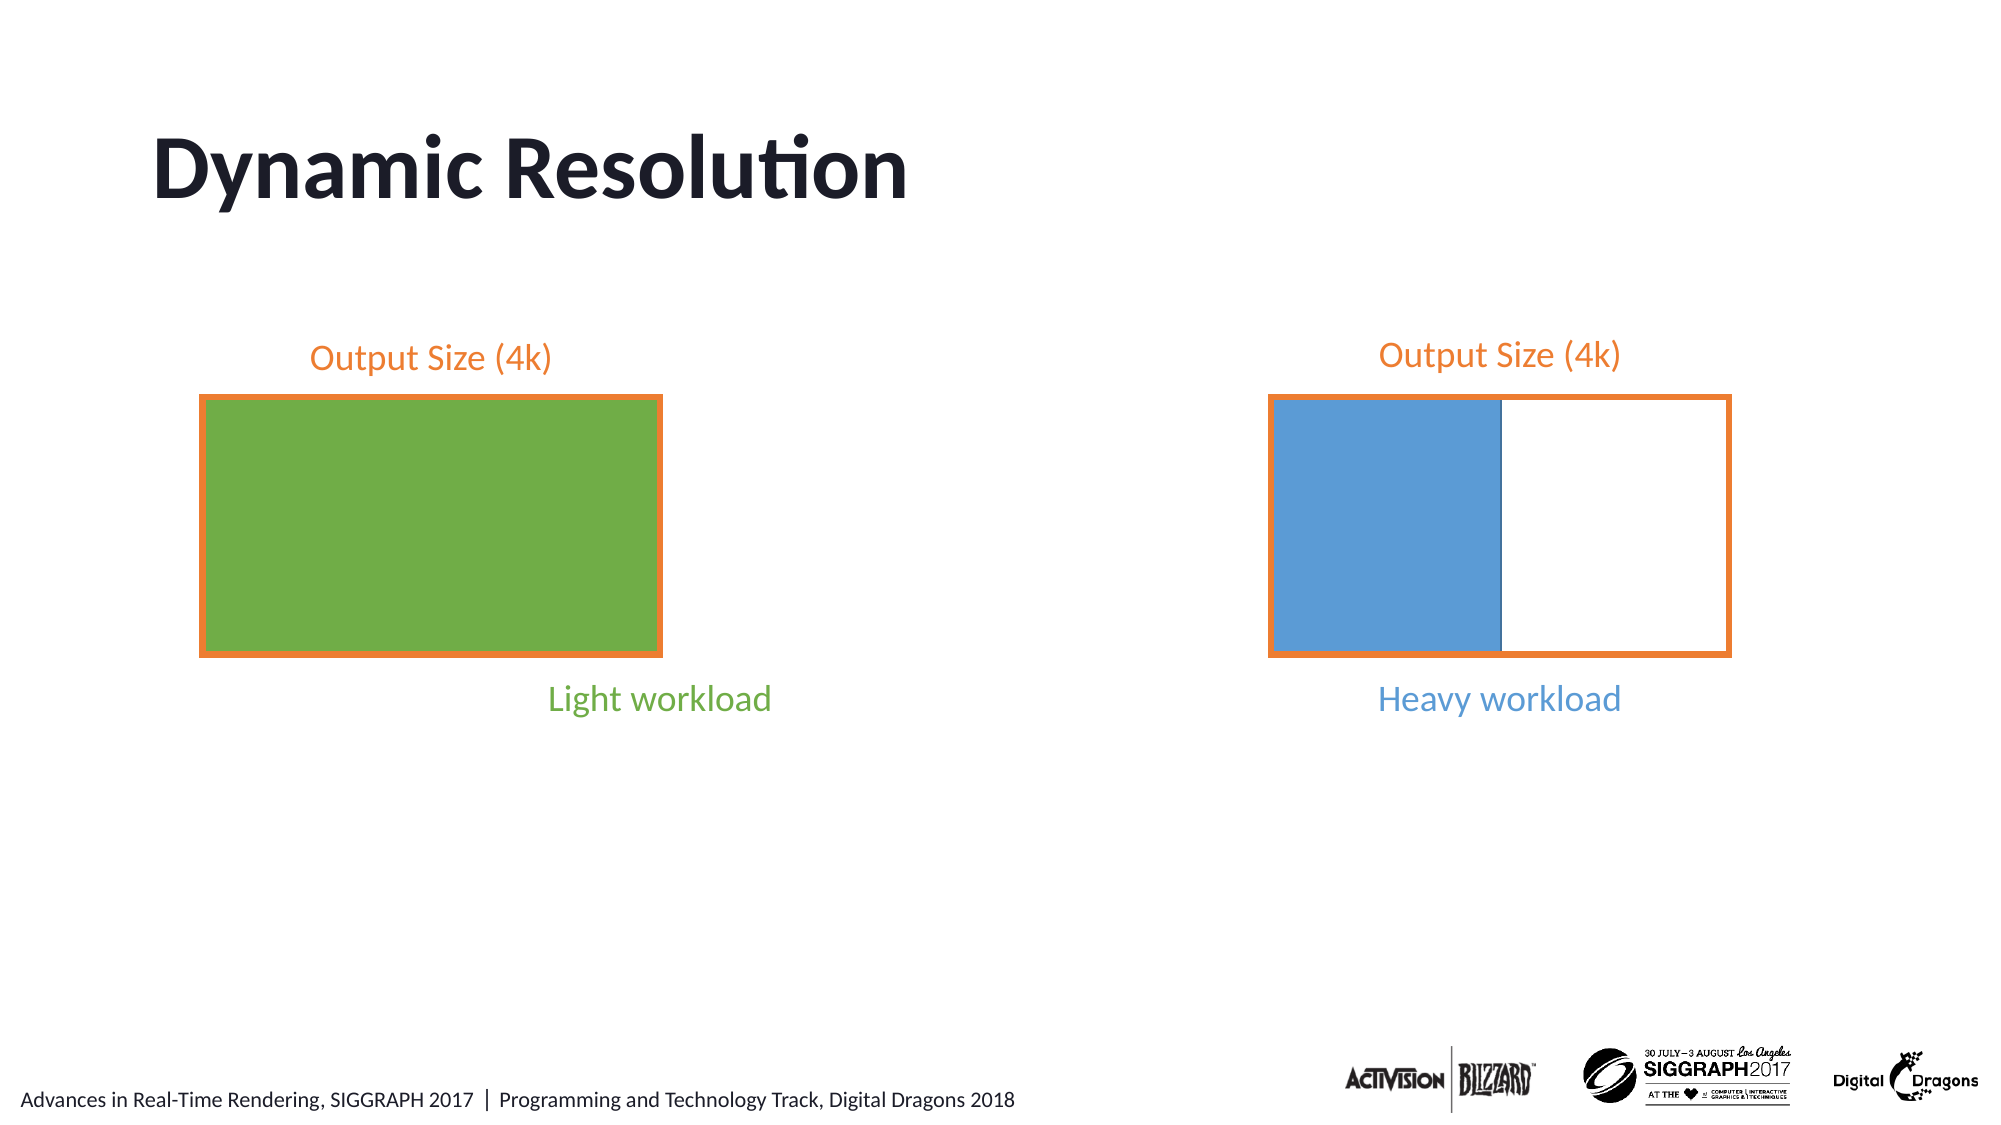

# Dynamic Resolution
Output Size (4k)
Output Size (4k)

Light workload
Heavy workload